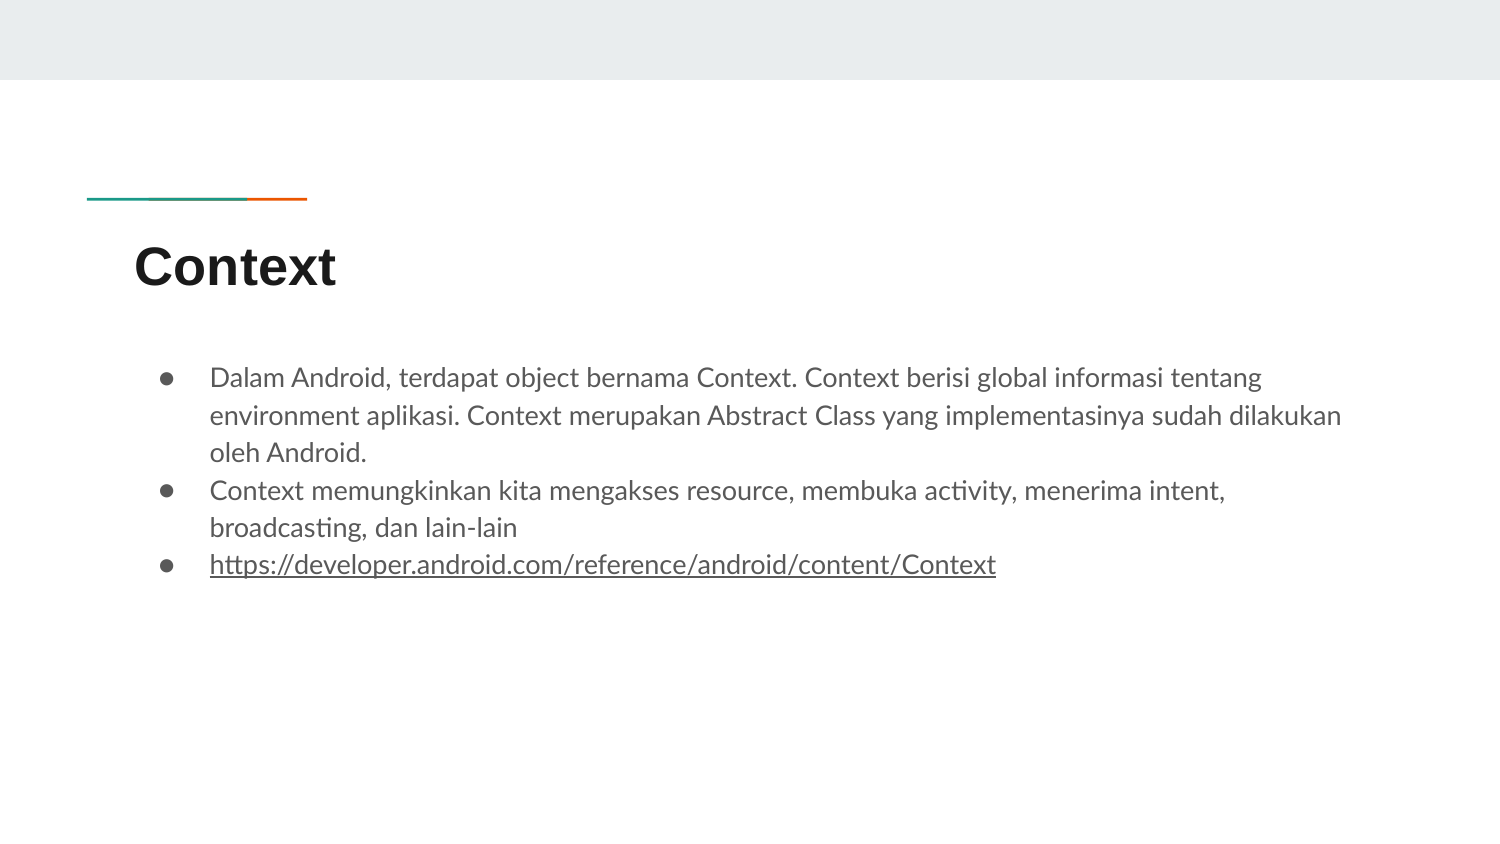

# Context
Dalam Android, terdapat object bernama Context. Context berisi global informasi tentang environment aplikasi. Context merupakan Abstract Class yang implementasinya sudah dilakukan oleh Android.
Context memungkinkan kita mengakses resource, membuka activity, menerima intent, broadcasting, dan lain-lain
https://developer.android.com/reference/android/content/Context